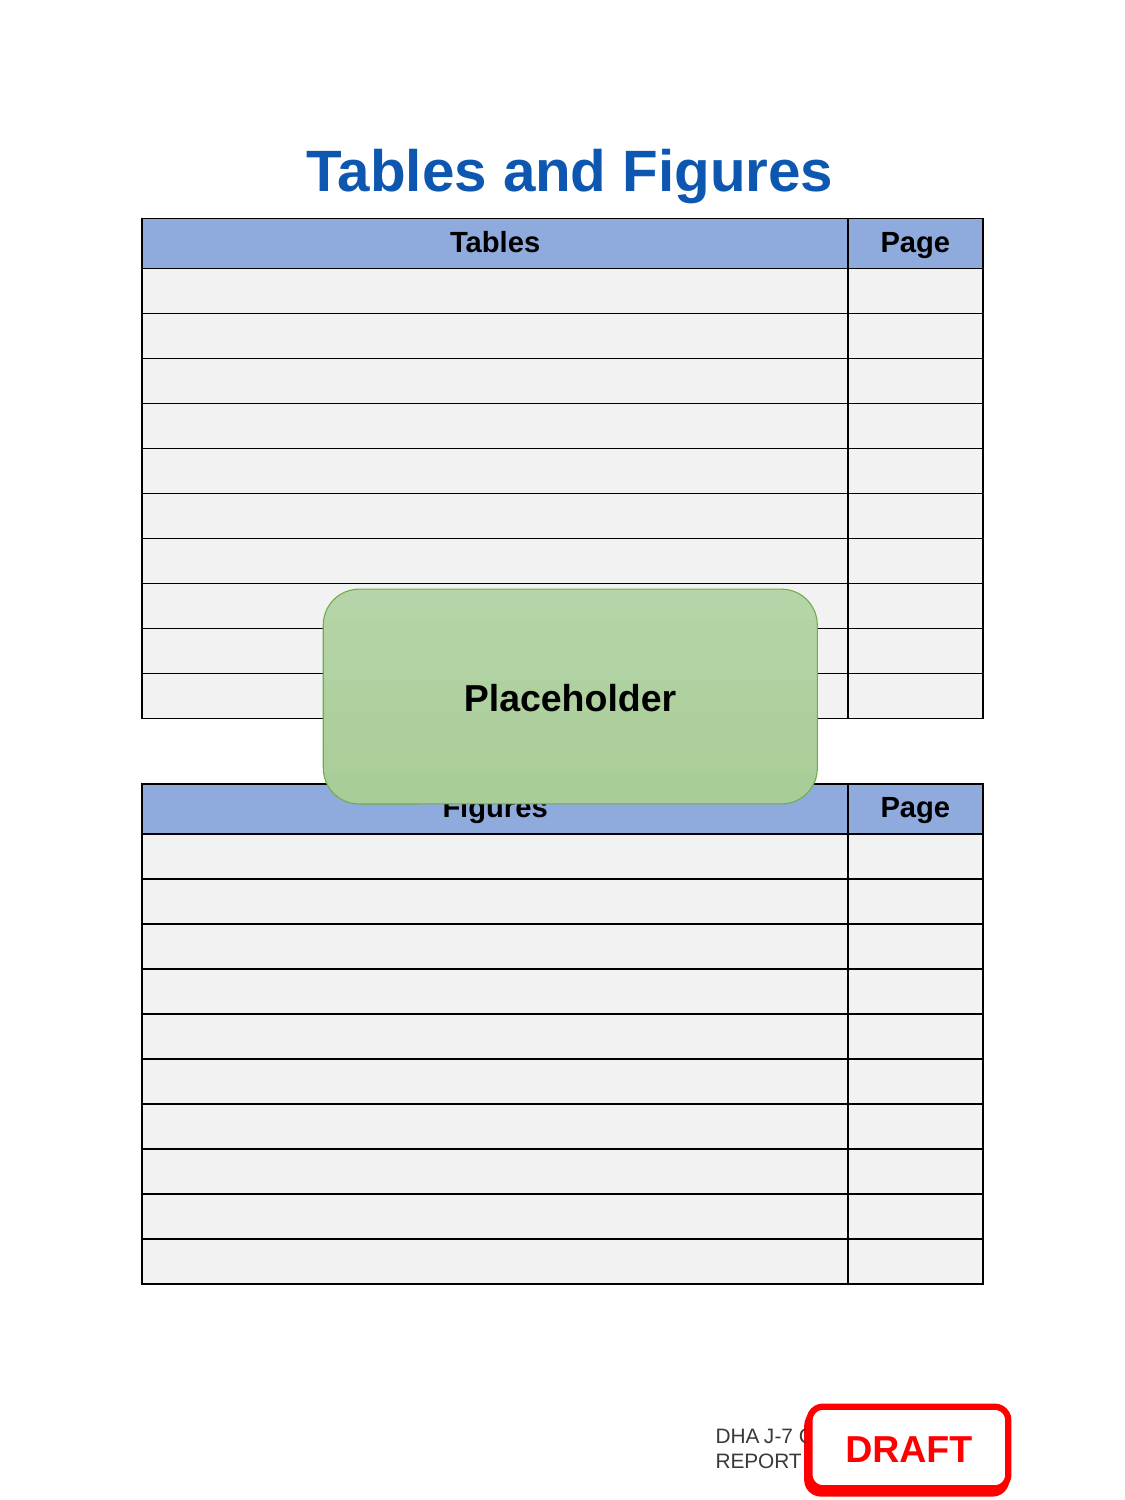

Tables and Figures
| Tables | Page |
| --- | --- |
|  |  |
|  |  |
|  |  |
|  |  |
|  |  |
|  |  |
|  |  |
|  |  |
|  |  |
|  |  |
Placeholder
| Figures | Page |
| --- | --- |
|  |  |
|  |  |
|  |  |
|  |  |
|  |  |
|  |  |
|  |  |
|  |  |
|  |  |
|  |  |
DRAFT
2